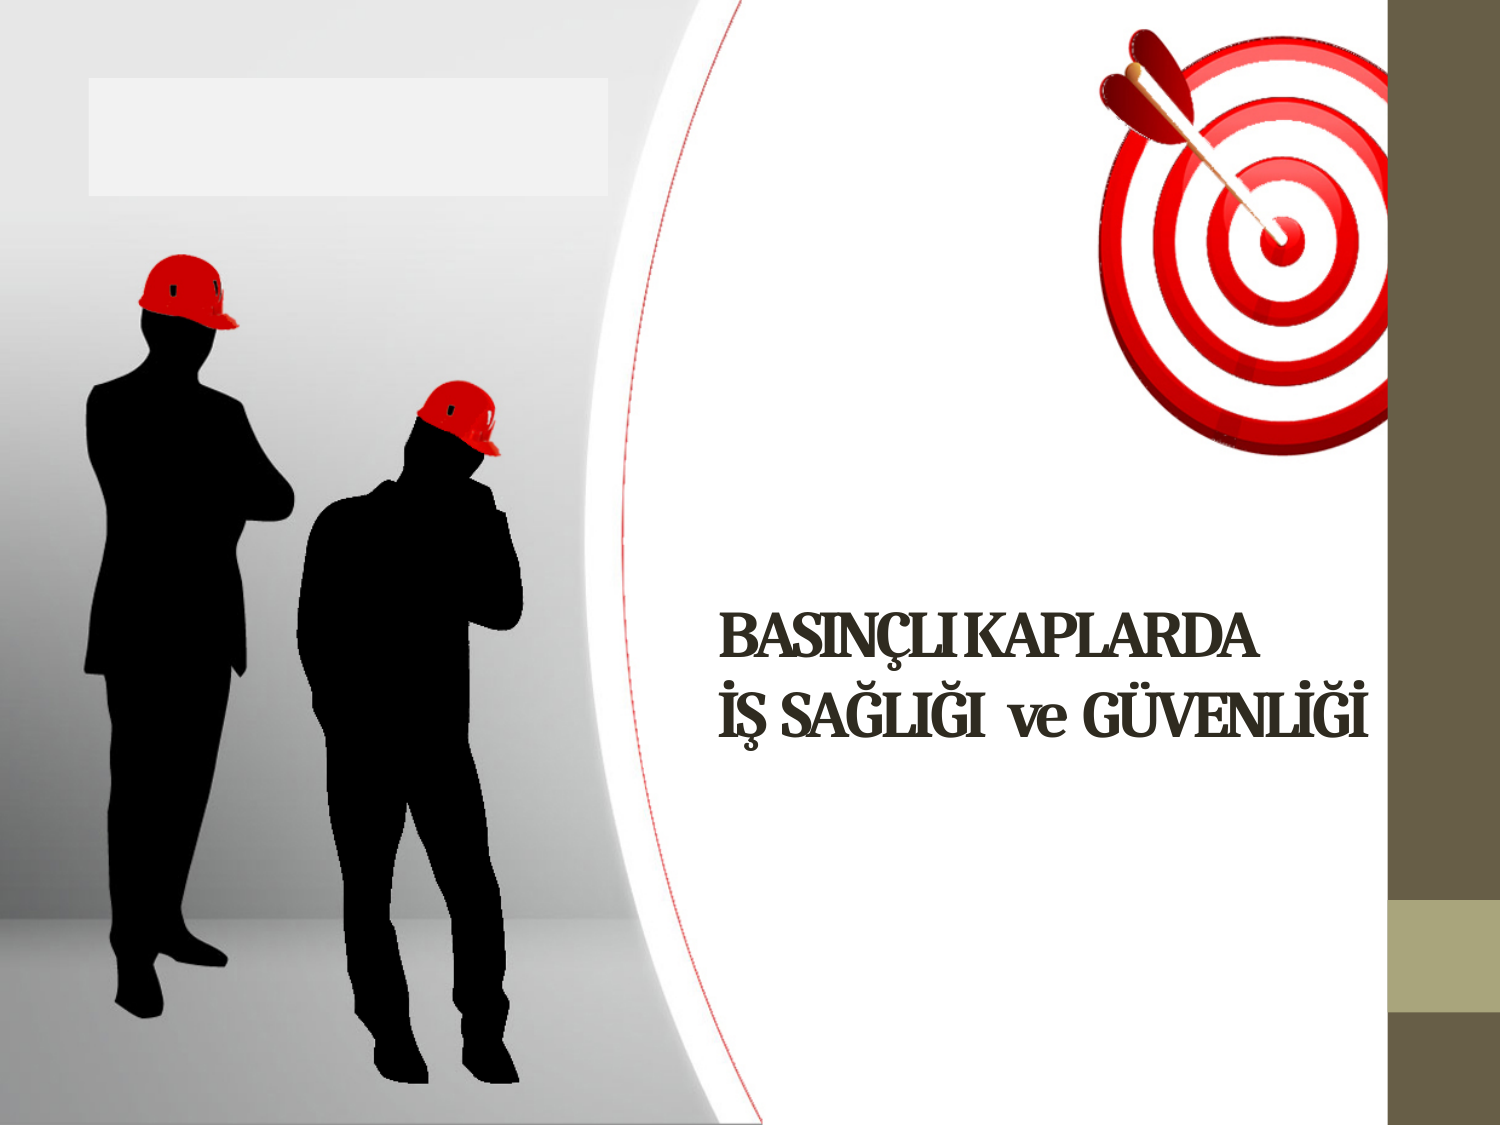

# BASINÇLI KAPLARDA İŞ  SAĞLIĞI   ve  GÜVENLİĞİ

Your company information